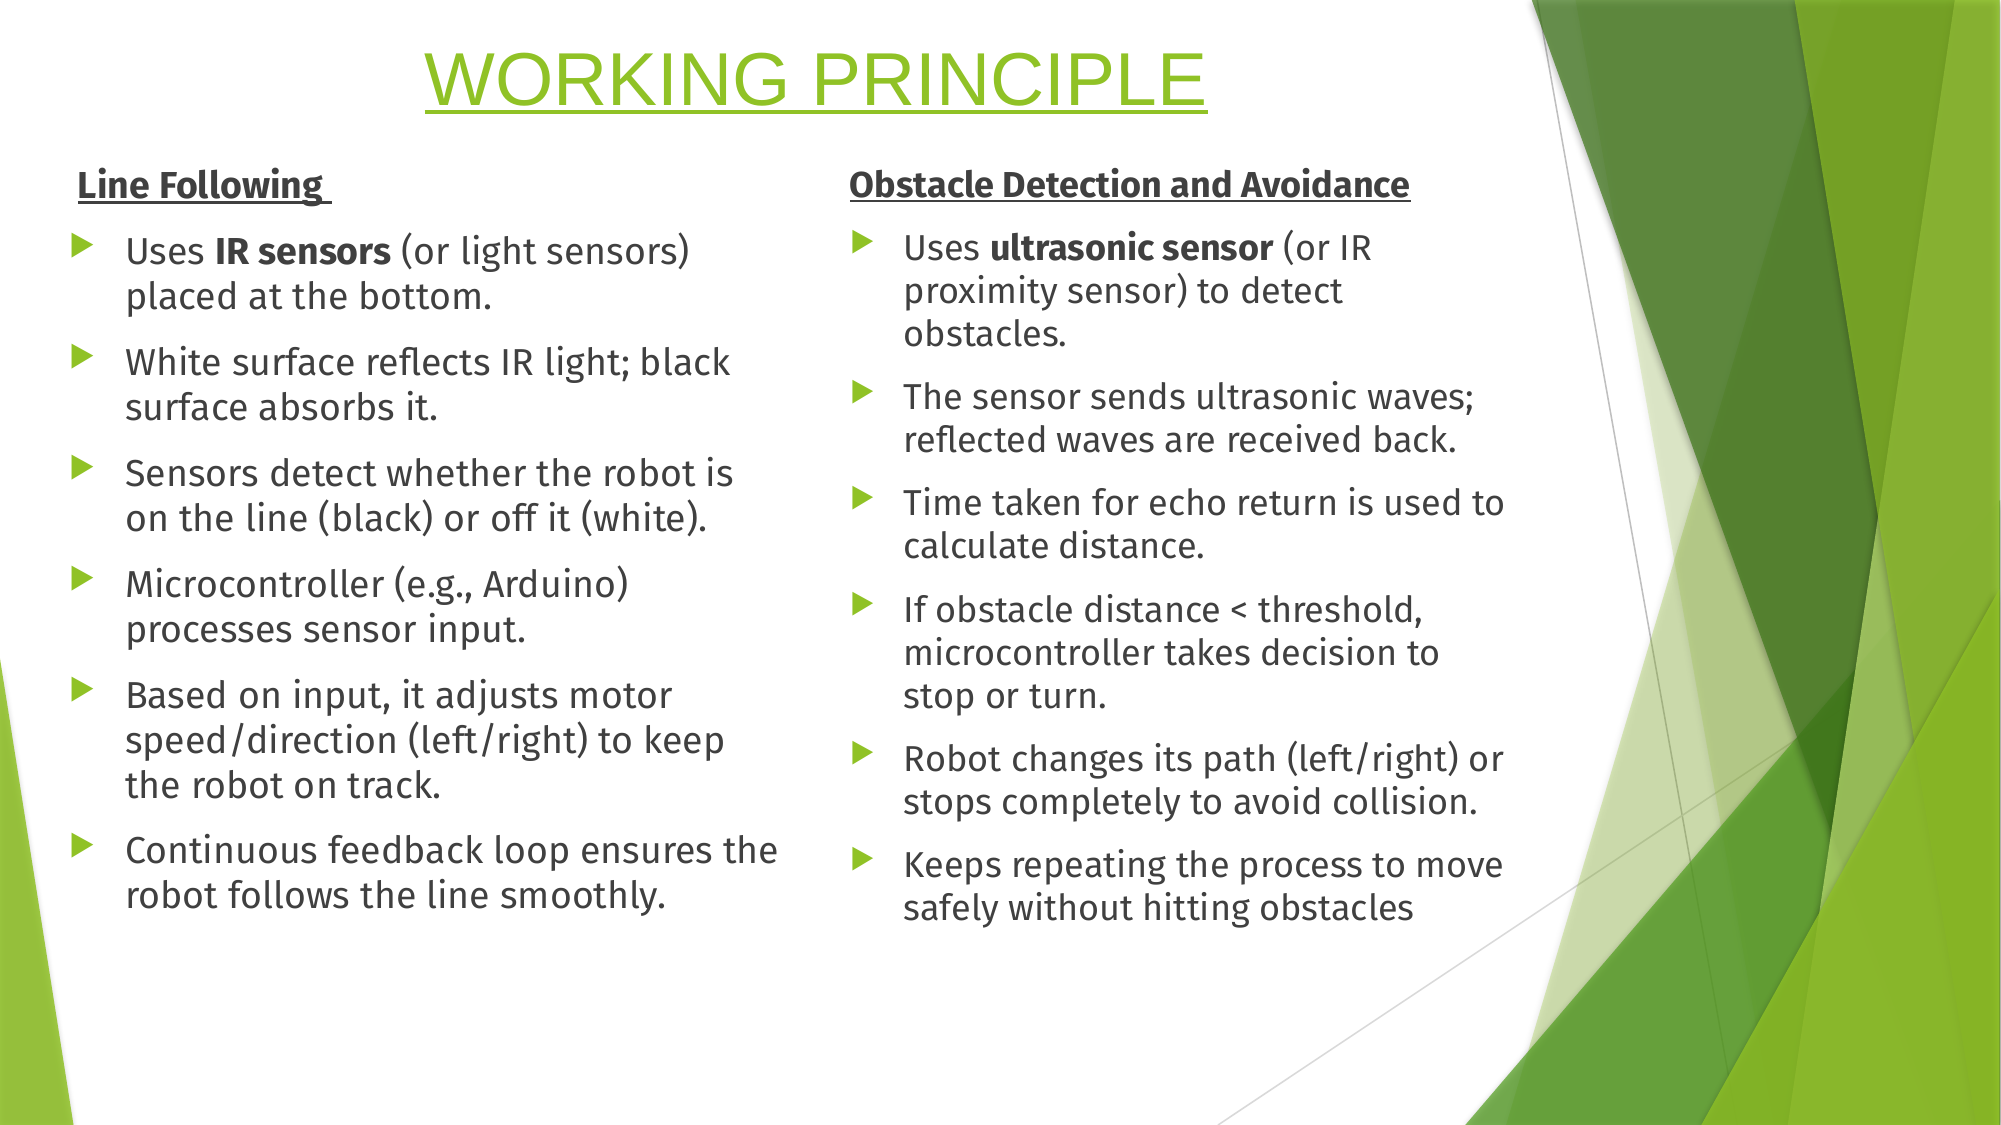

# WORKING PRINCIPLE
 Line Following
Uses IR sensors (or light sensors) placed at the bottom.
White surface reflects IR light; black surface absorbs it.
Sensors detect whether the robot is on the line (black) or off it (white).
Microcontroller (e.g., Arduino) processes sensor input.
Based on input, it adjusts motor speed/direction (left/right) to keep the robot on track.
Continuous feedback loop ensures the robot follows the line smoothly.

Obstacle Detection and Avoidance
Uses ultrasonic sensor (or IR proximity sensor) to detect obstacles.
The sensor sends ultrasonic waves; reflected waves are received back.
Time taken for echo return is used to calculate distance.
If obstacle distance < threshold, microcontroller takes decision to stop or turn.
Robot changes its path (left/right) or stops completely to avoid collision.
Keeps repeating the process to move safely without hitting obstacles